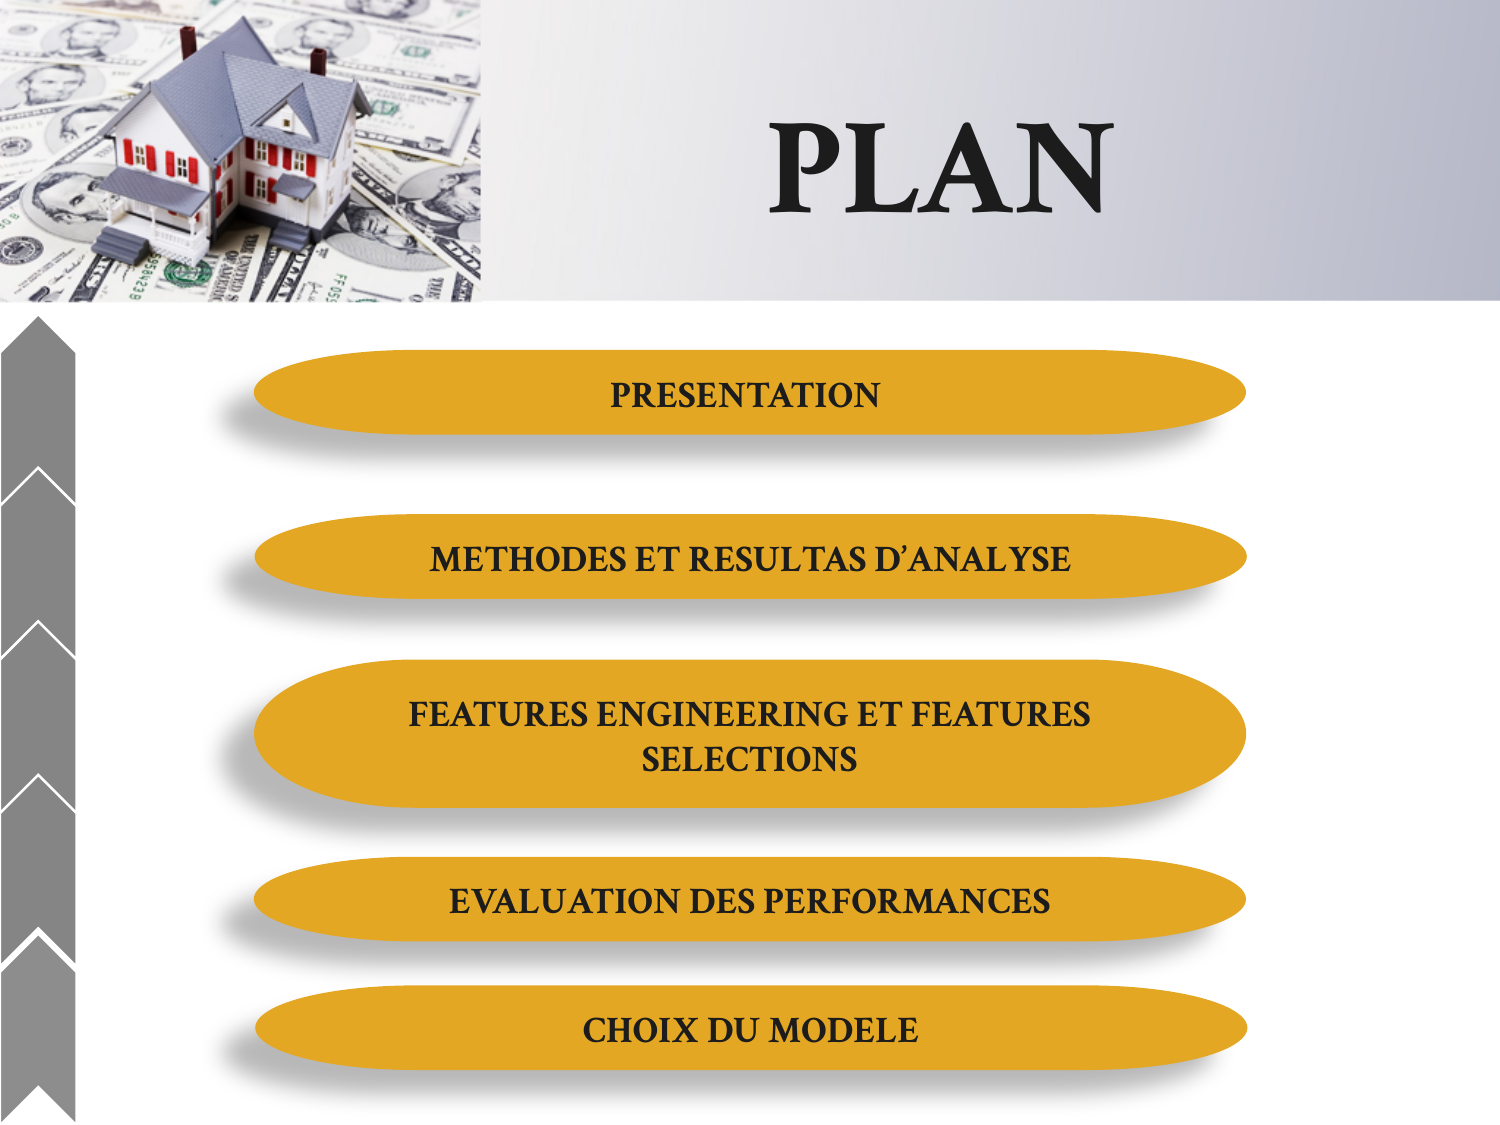

PLAN

PRESENTATION
METHODES ET RESULTAS D’ANALYSE
FEATURES ENGINEERING ET FEATURES SELECTIONS
EVALUATION DES PERFORMANCES
CHOIX DU MODELE